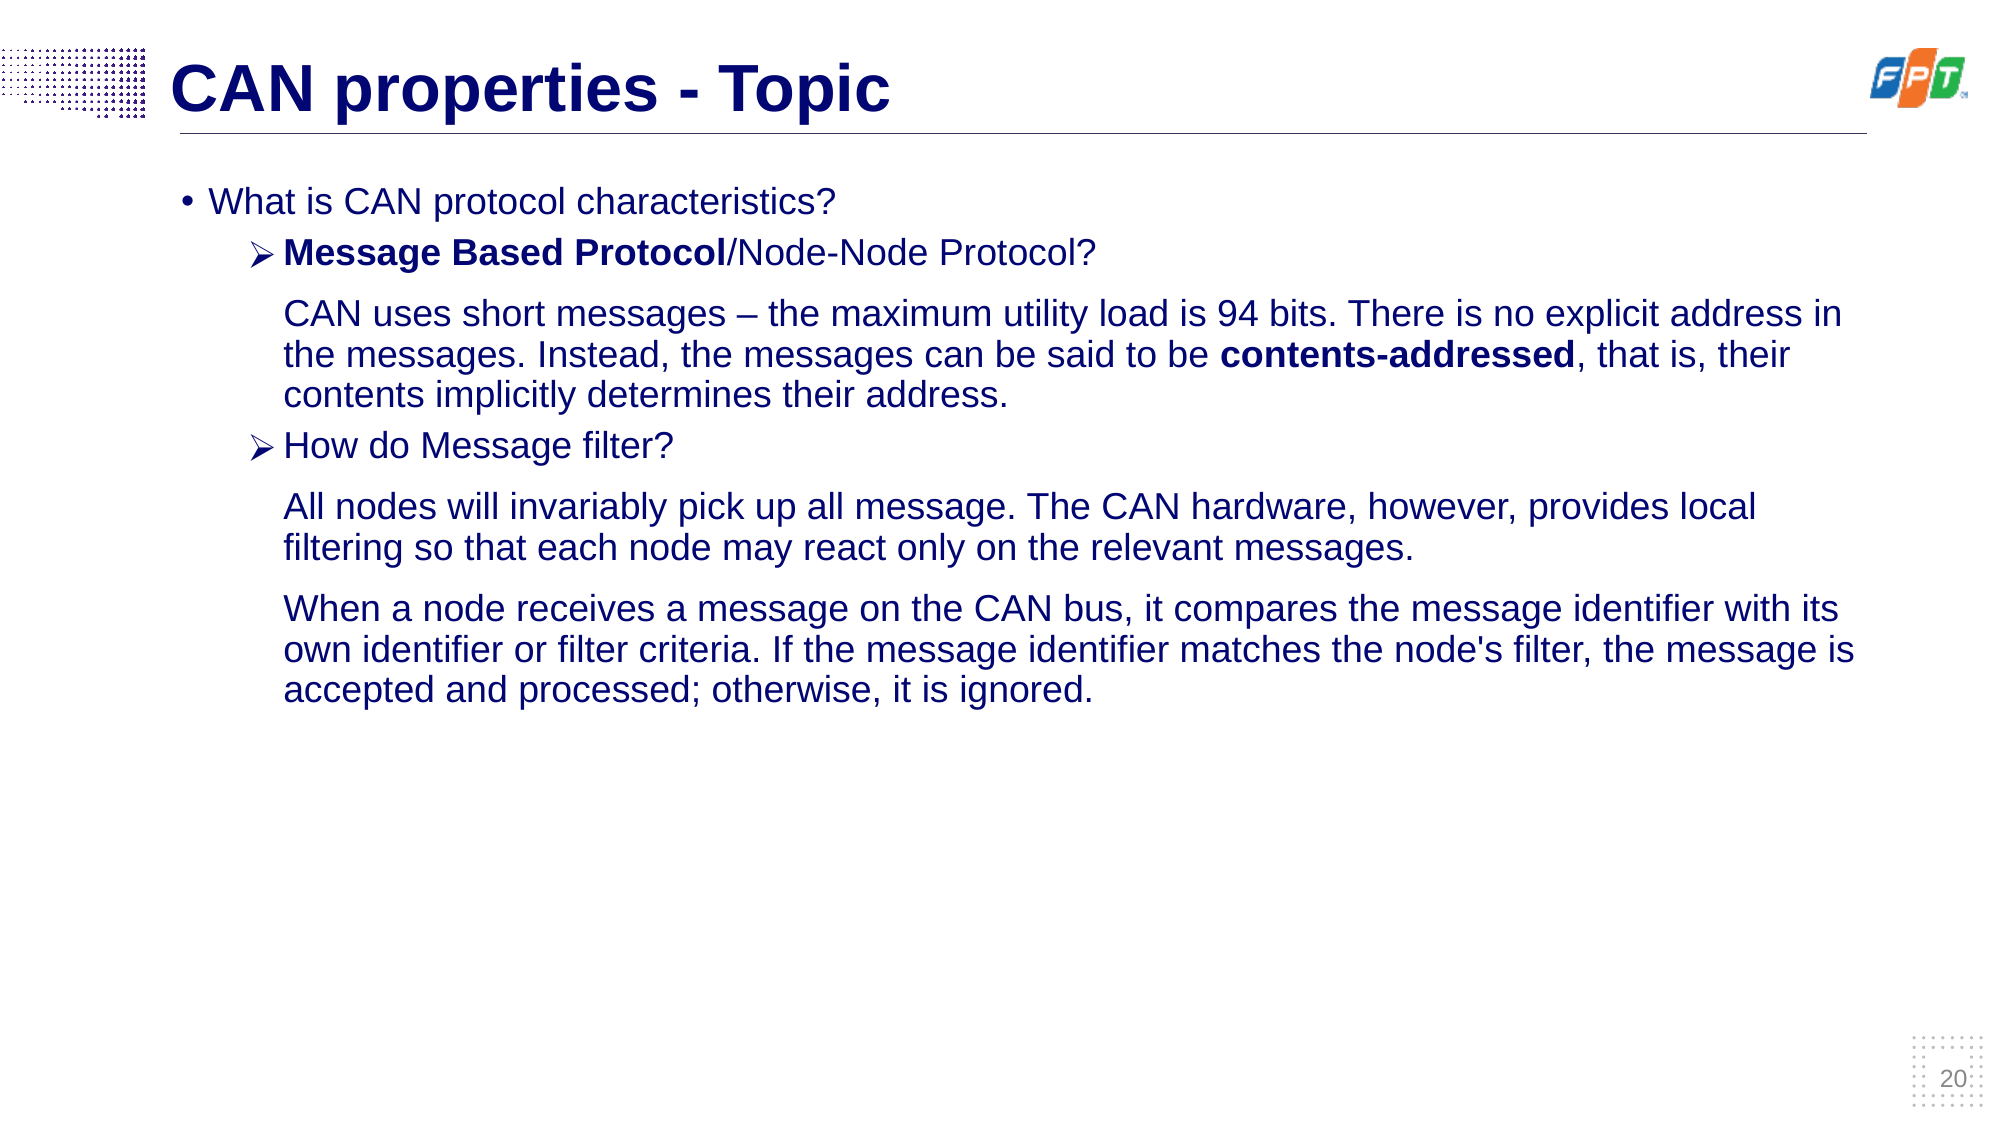

# CAN properties - Topic
What is CAN protocol characteristics?
Message Based Protocol/Node-Node Protocol?
CAN uses short messages – the maximum utility load is 94 bits. There is no explicit address in the messages. Instead, the messages can be said to be contents-addressed, that is, their contents implicitly determines their address.
How do Message filter?
All nodes will invariably pick up all message. The CAN hardware, however, provides local filtering so that each node may react only on the relevant messages.
When a node receives a message on the CAN bus, it compares the message identifier with its own identifier or filter criteria. If the message identifier matches the node's filter, the message is accepted and processed; otherwise, it is ignored.

20